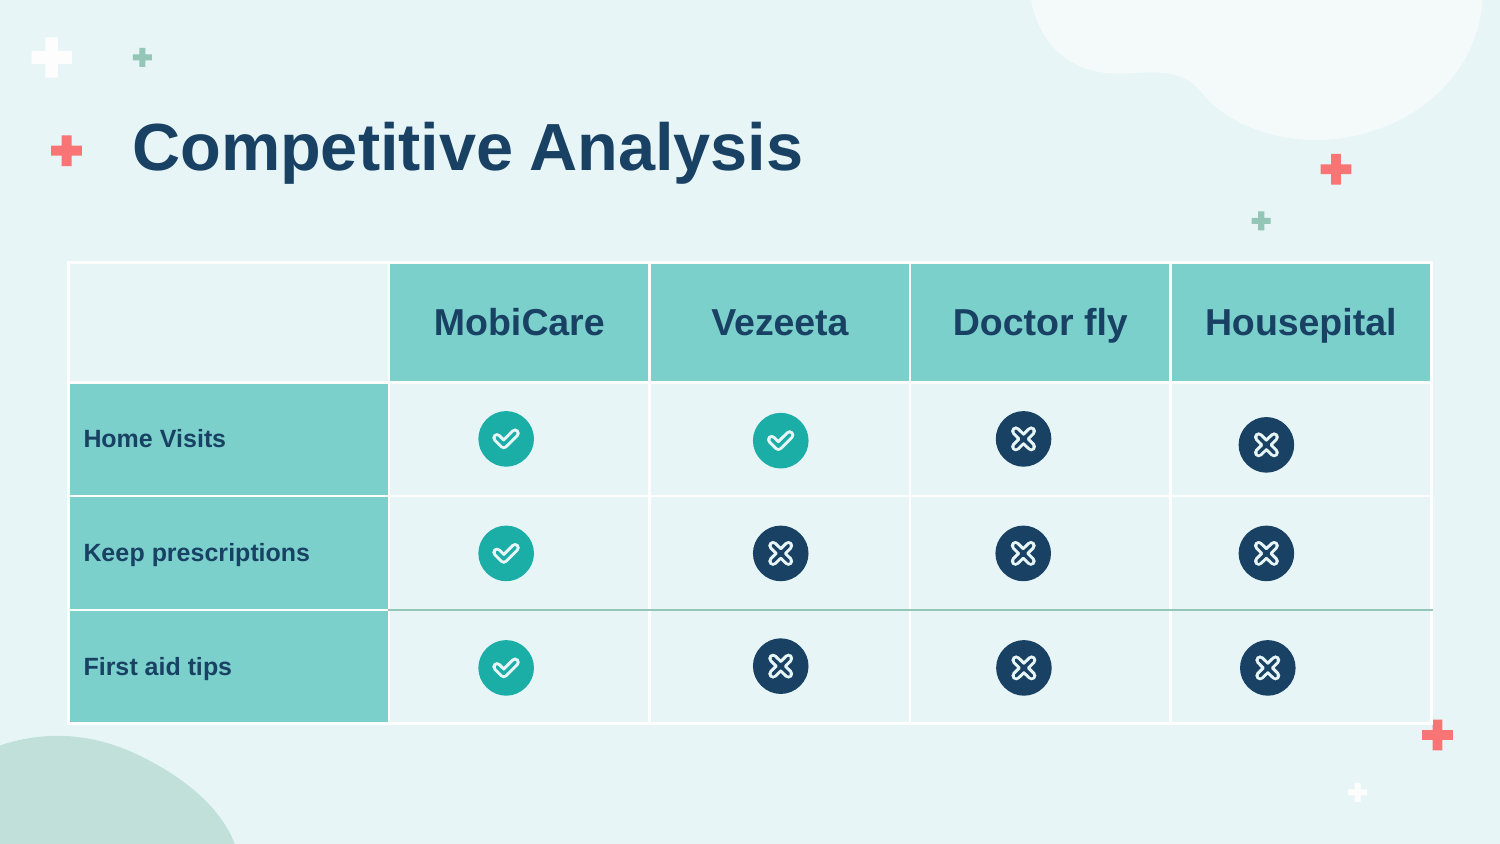

# Competitive Analysis

|  | MobiCare | Vezeeta | Doctor fly | Housepital |
| --- | --- | --- | --- | --- |
| Home Visits |  |  |  |  |
| Keep prescriptions |  |  |  |  |
| First aid tips |  |  |  |  |